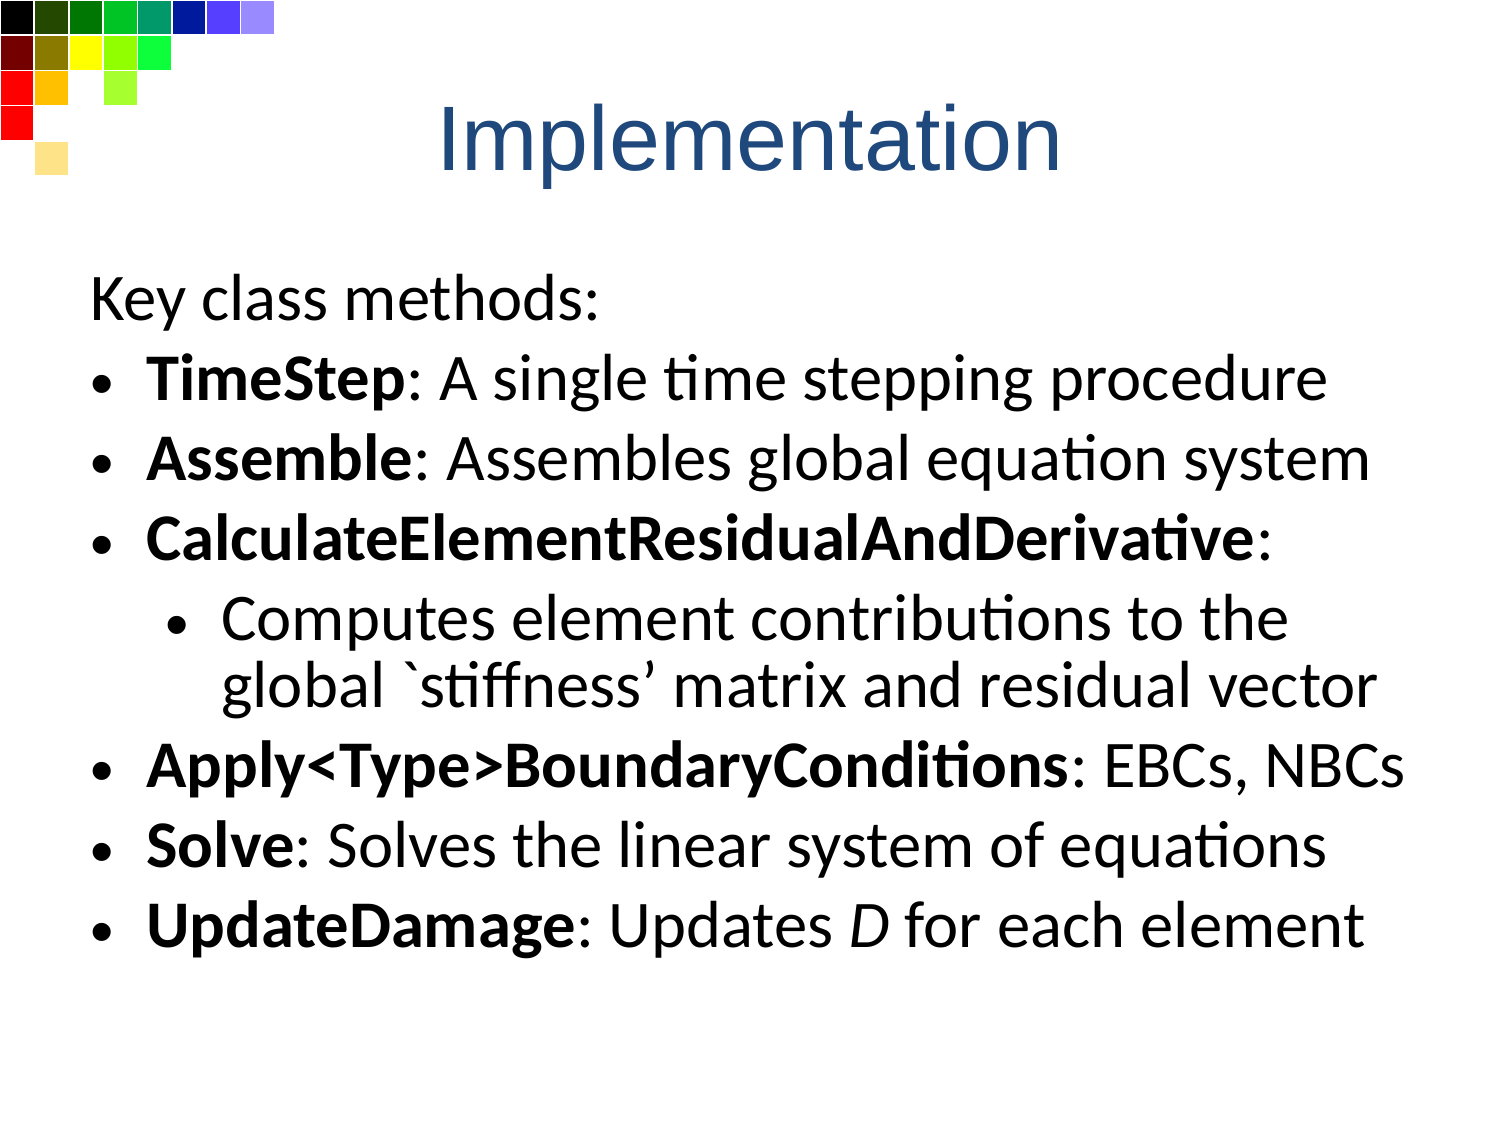

|  |  |  |  |  |  |  |  |
| --- | --- | --- | --- | --- | --- | --- | --- |
|  |  |  |  |  |  |  |  |
|  |  |  |  |  |  |  |  |
|  |  |  |  |  |  |  |  |
|  |  |  |  |  |  |  |  |
# Implementation
Key class methods:
TimeStep: A single time stepping procedure
Assemble: Assembles global equation system
CalculateElementResidualAndDerivative:
Computes element contributions to the global `stiffness’ matrix and residual vector
Apply<Type>BoundaryConditions: EBCs, NBCs
Solve: Solves the linear system of equations
UpdateDamage: Updates D for each element